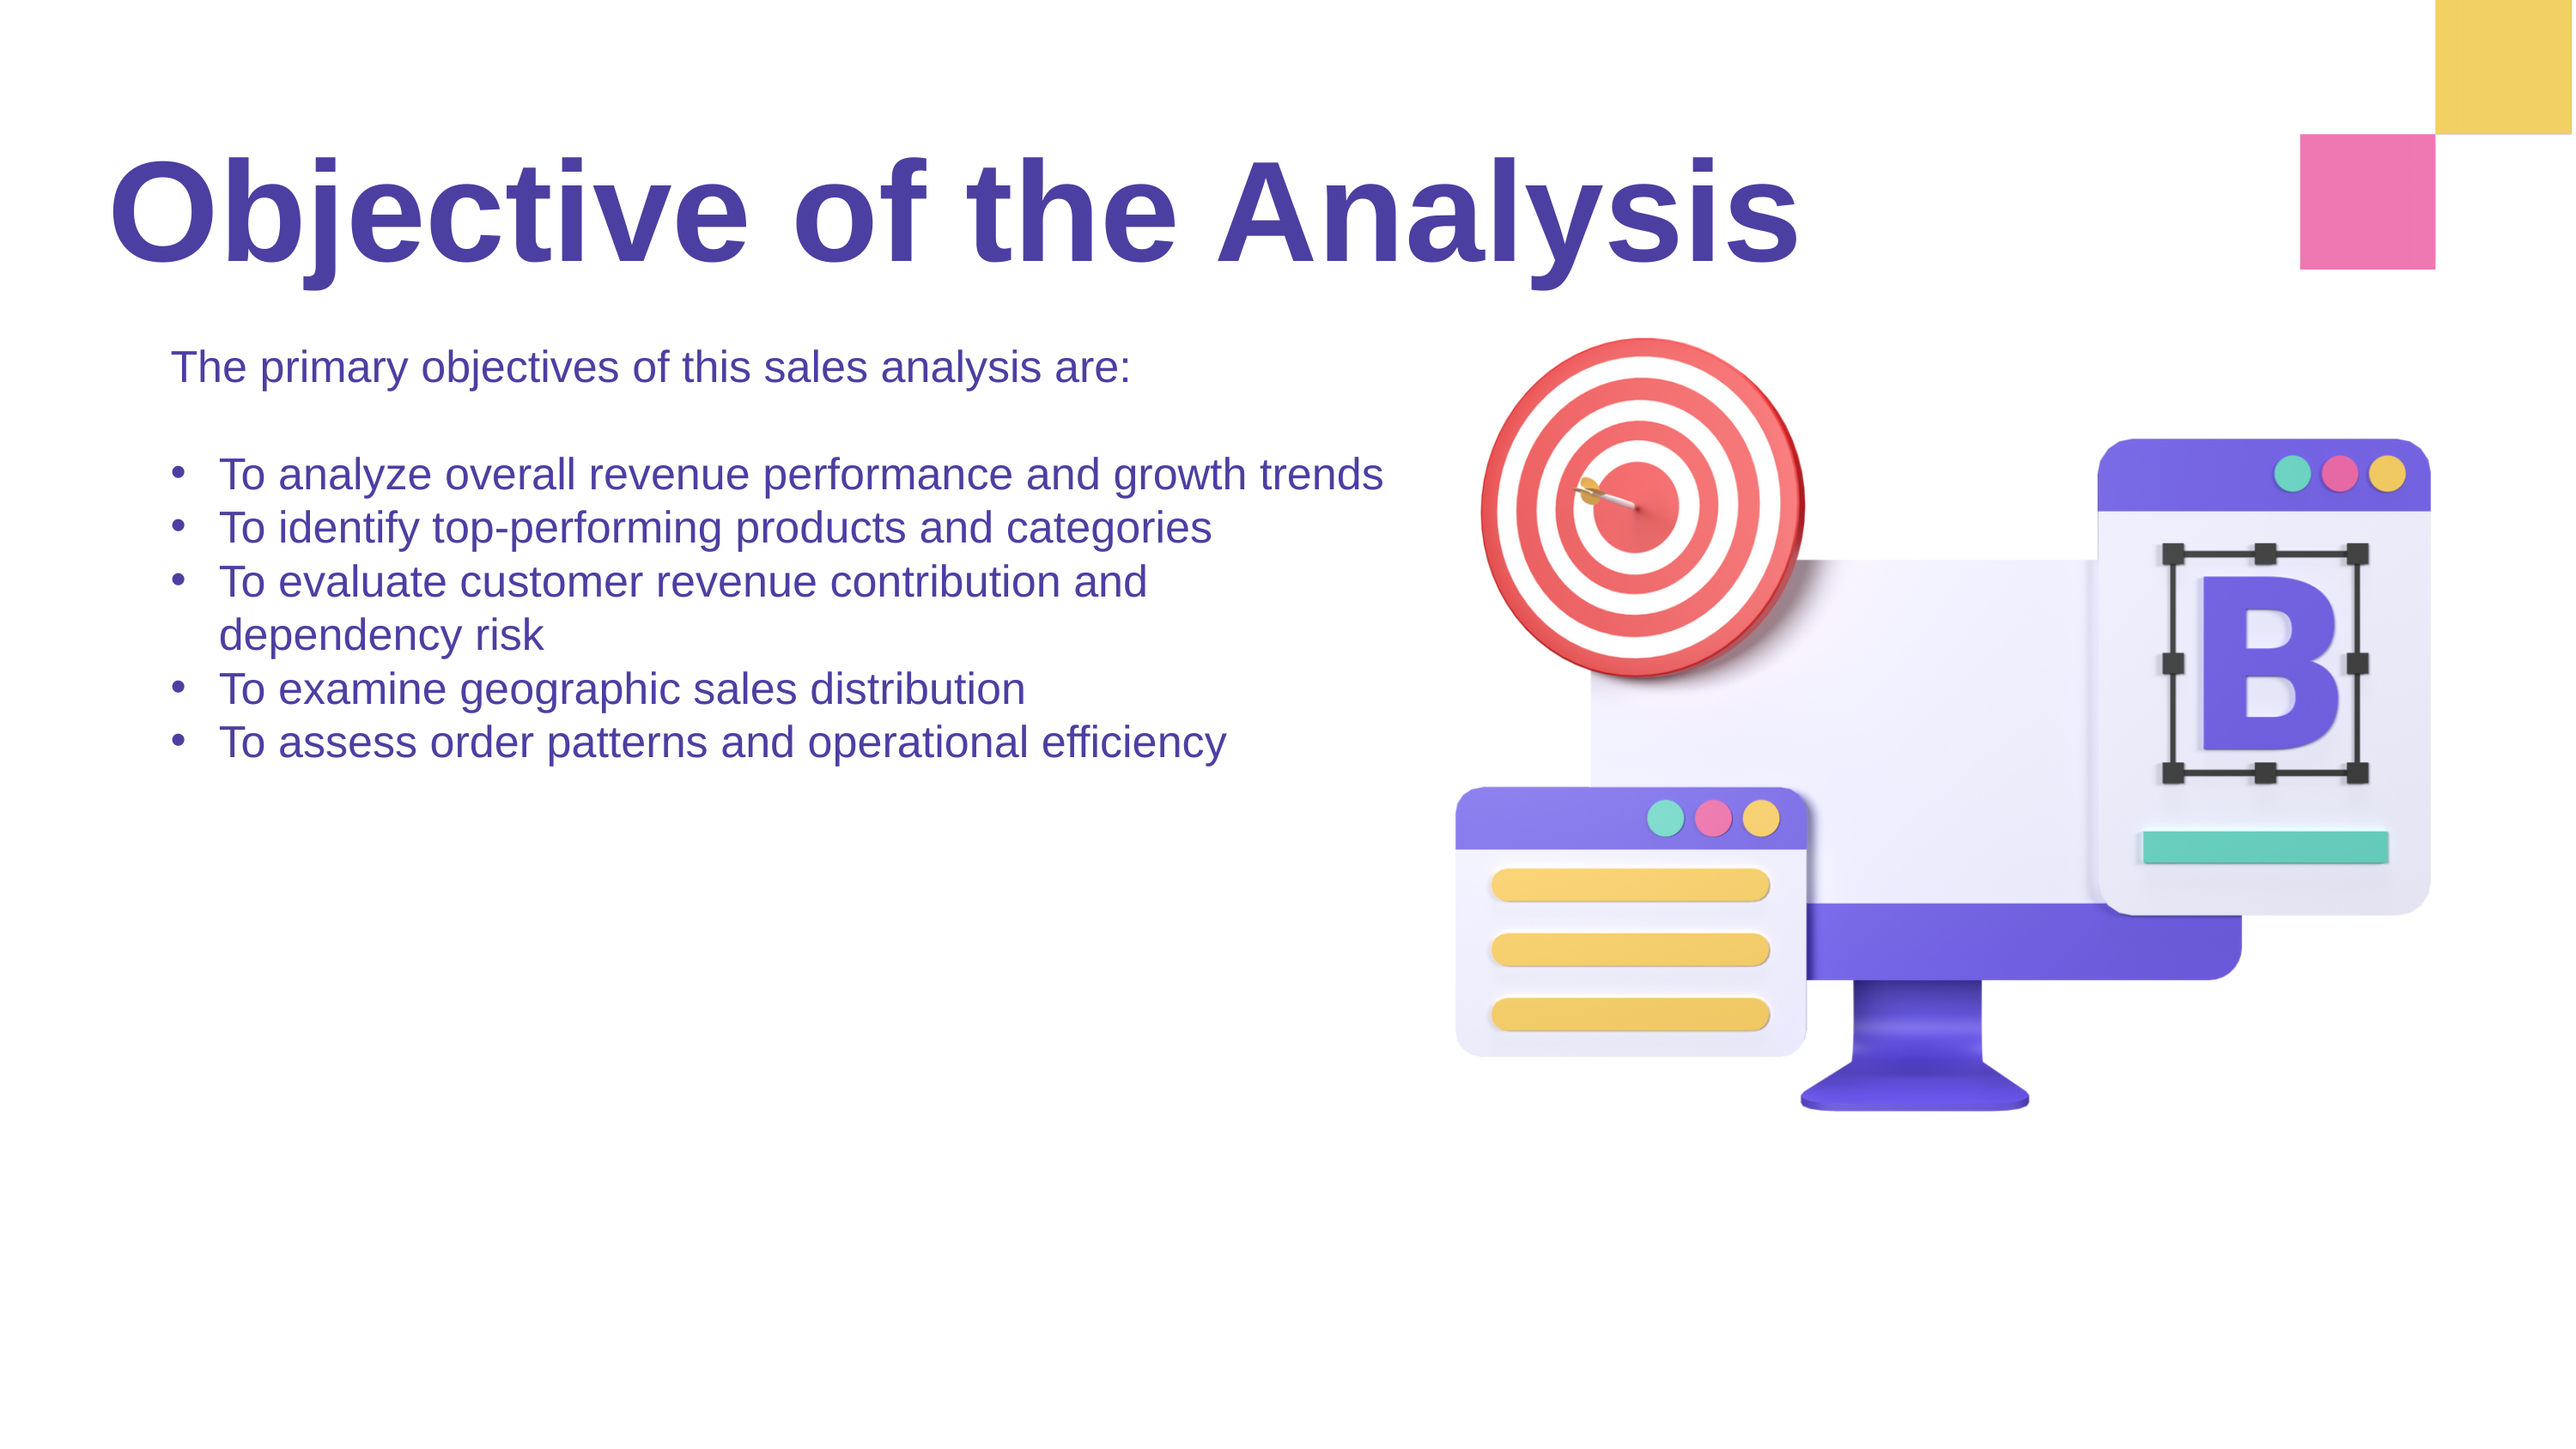

Objective of the Analysis

The primary objectives of this sales analysis are:

To analyze overall revenue performance and growth trends
To identify top-performing products and categories
To evaluate customer revenue contribution and dependency risk
To examine geographic sales distribution
To assess order patterns and operational efficiency